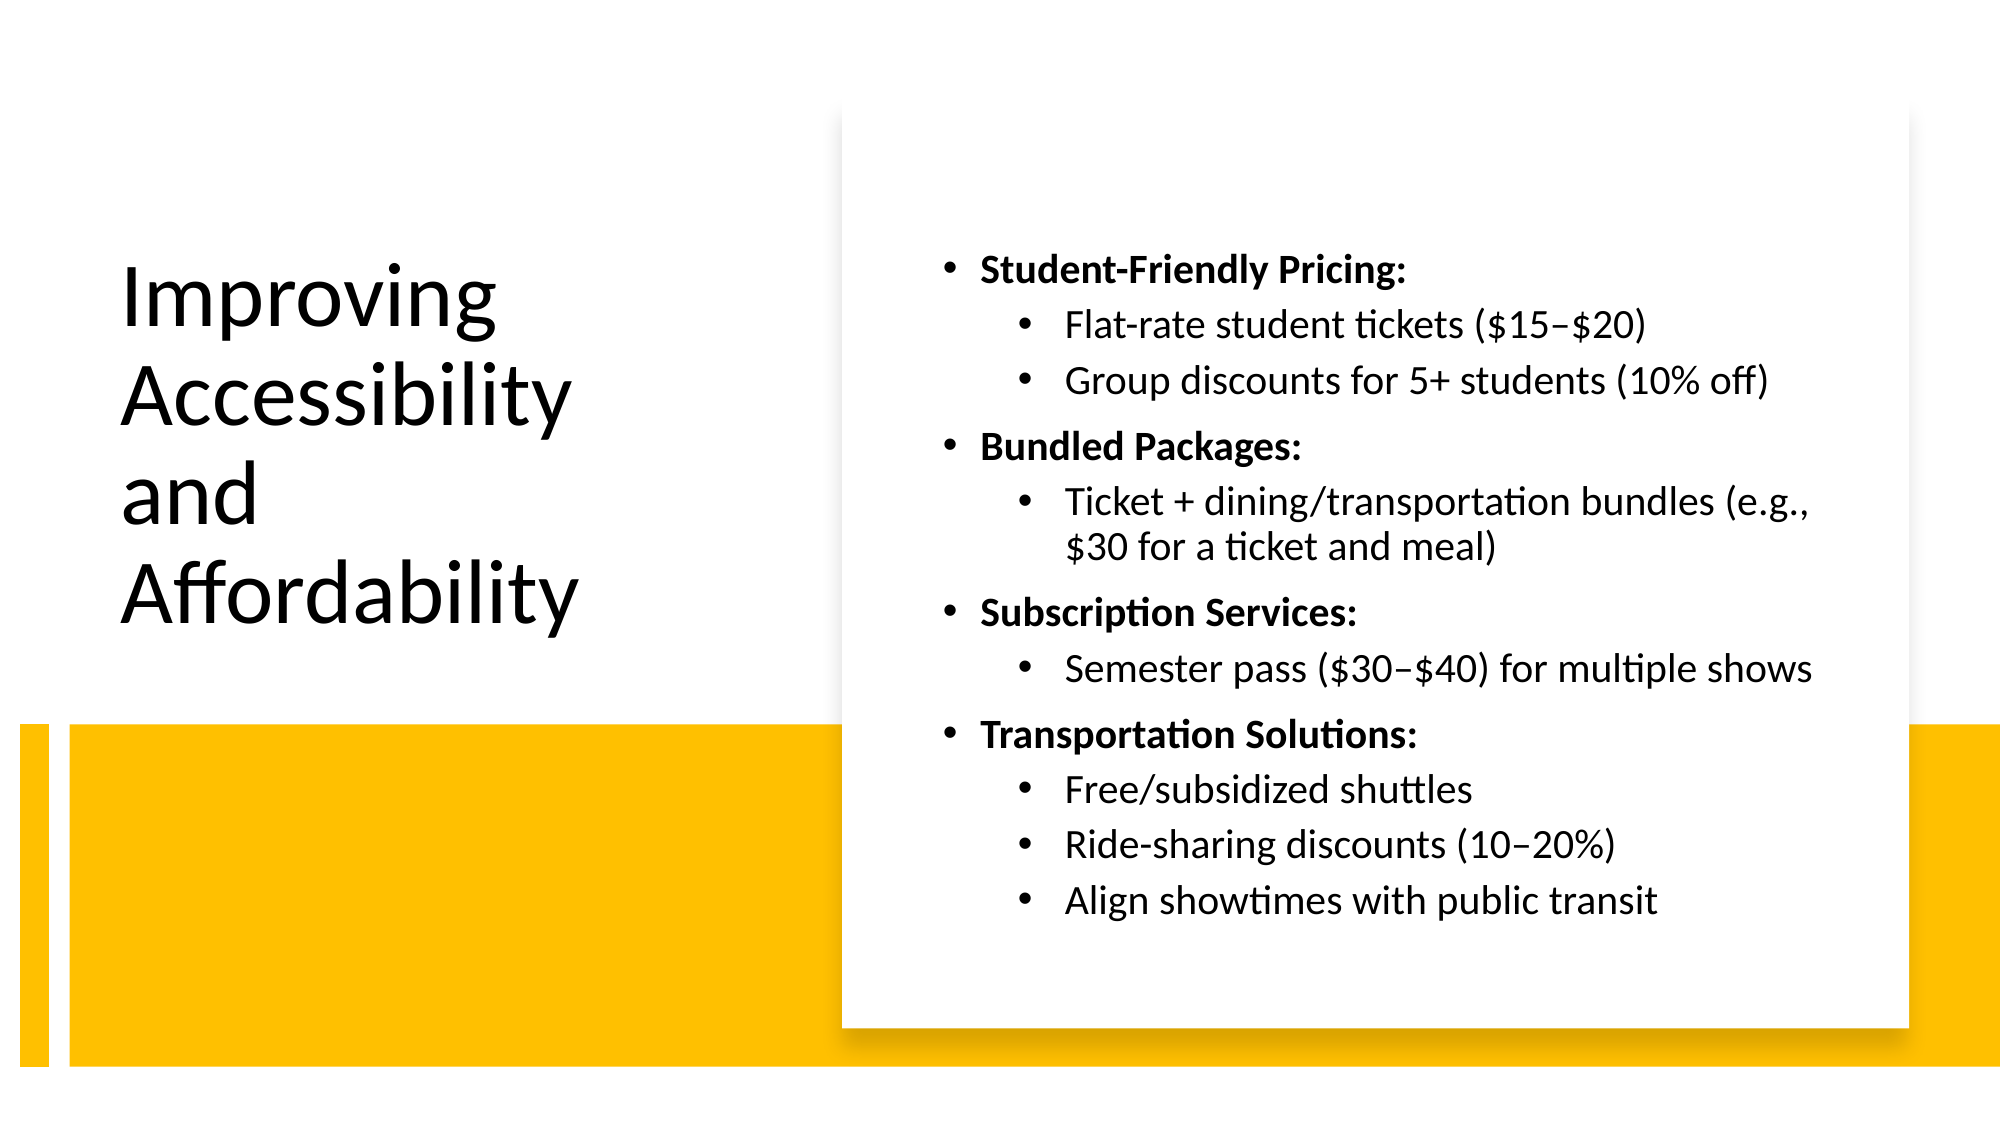

Student-Friendly Pricing:
Flat-rate student tickets ($15–$20)
Group discounts for 5+ students (10% off)
Bundled Packages:
Ticket + dining/transportation bundles (e.g., $30 for a ticket and meal)
Subscription Services:
Semester pass ($30–$40) for multiple shows
Transportation Solutions:
Free/subsidized shuttles
Ride-sharing discounts (10–20%)
Align showtimes with public transit

# Improving Accessibility and Affordability